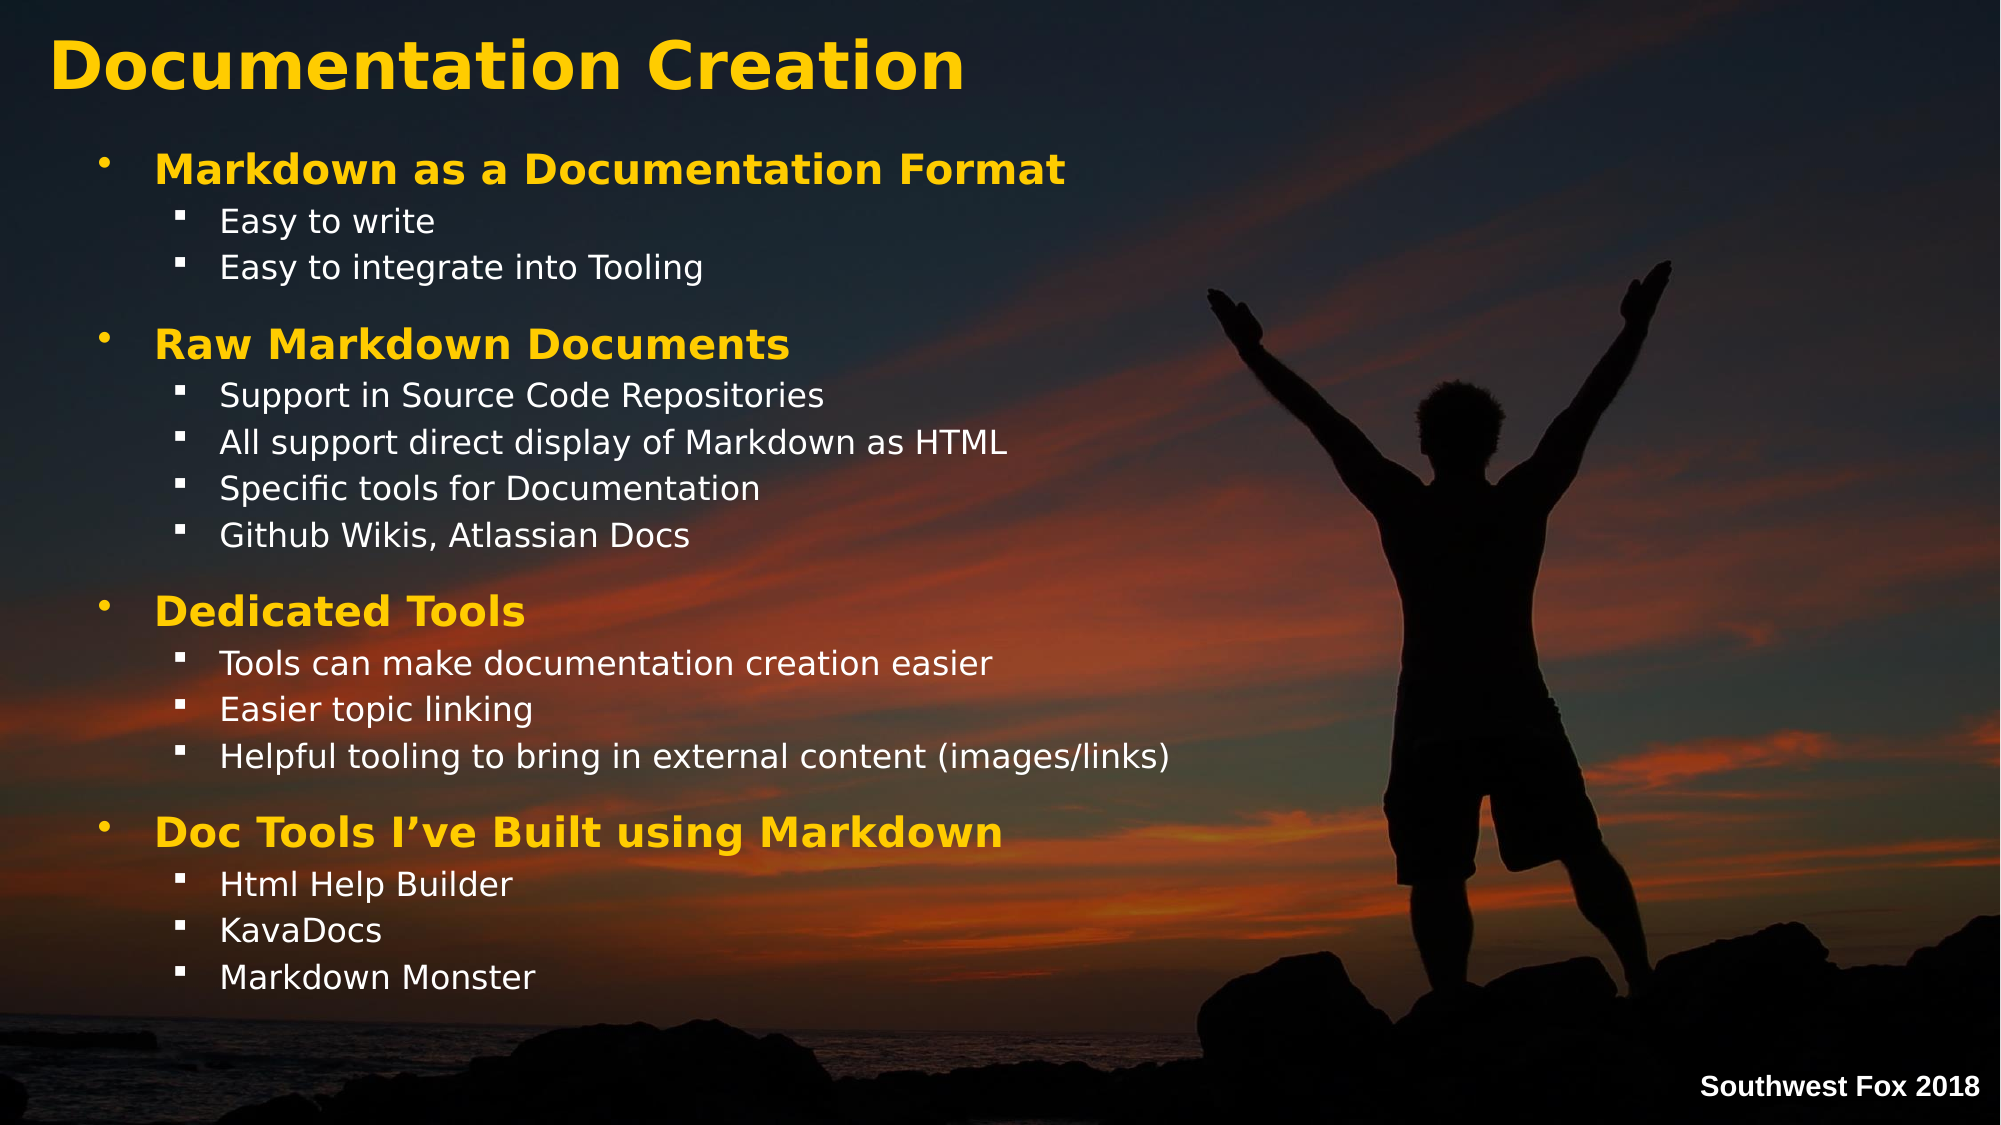

# Documentation Creation
Markdown as a Documentation Format
Easy to write
Easy to integrate into Tooling
Raw Markdown Documents
Support in Source Code Repositories
All support direct display of Markdown as HTML
Specific tools for Documentation
Github Wikis, Atlassian Docs
Dedicated Tools
Tools can make documentation creation easier
Easier topic linking
Helpful tooling to bring in external content (images/links)
Doc Tools I’ve Built using Markdown
Html Help Builder
KavaDocs
Markdown Monster